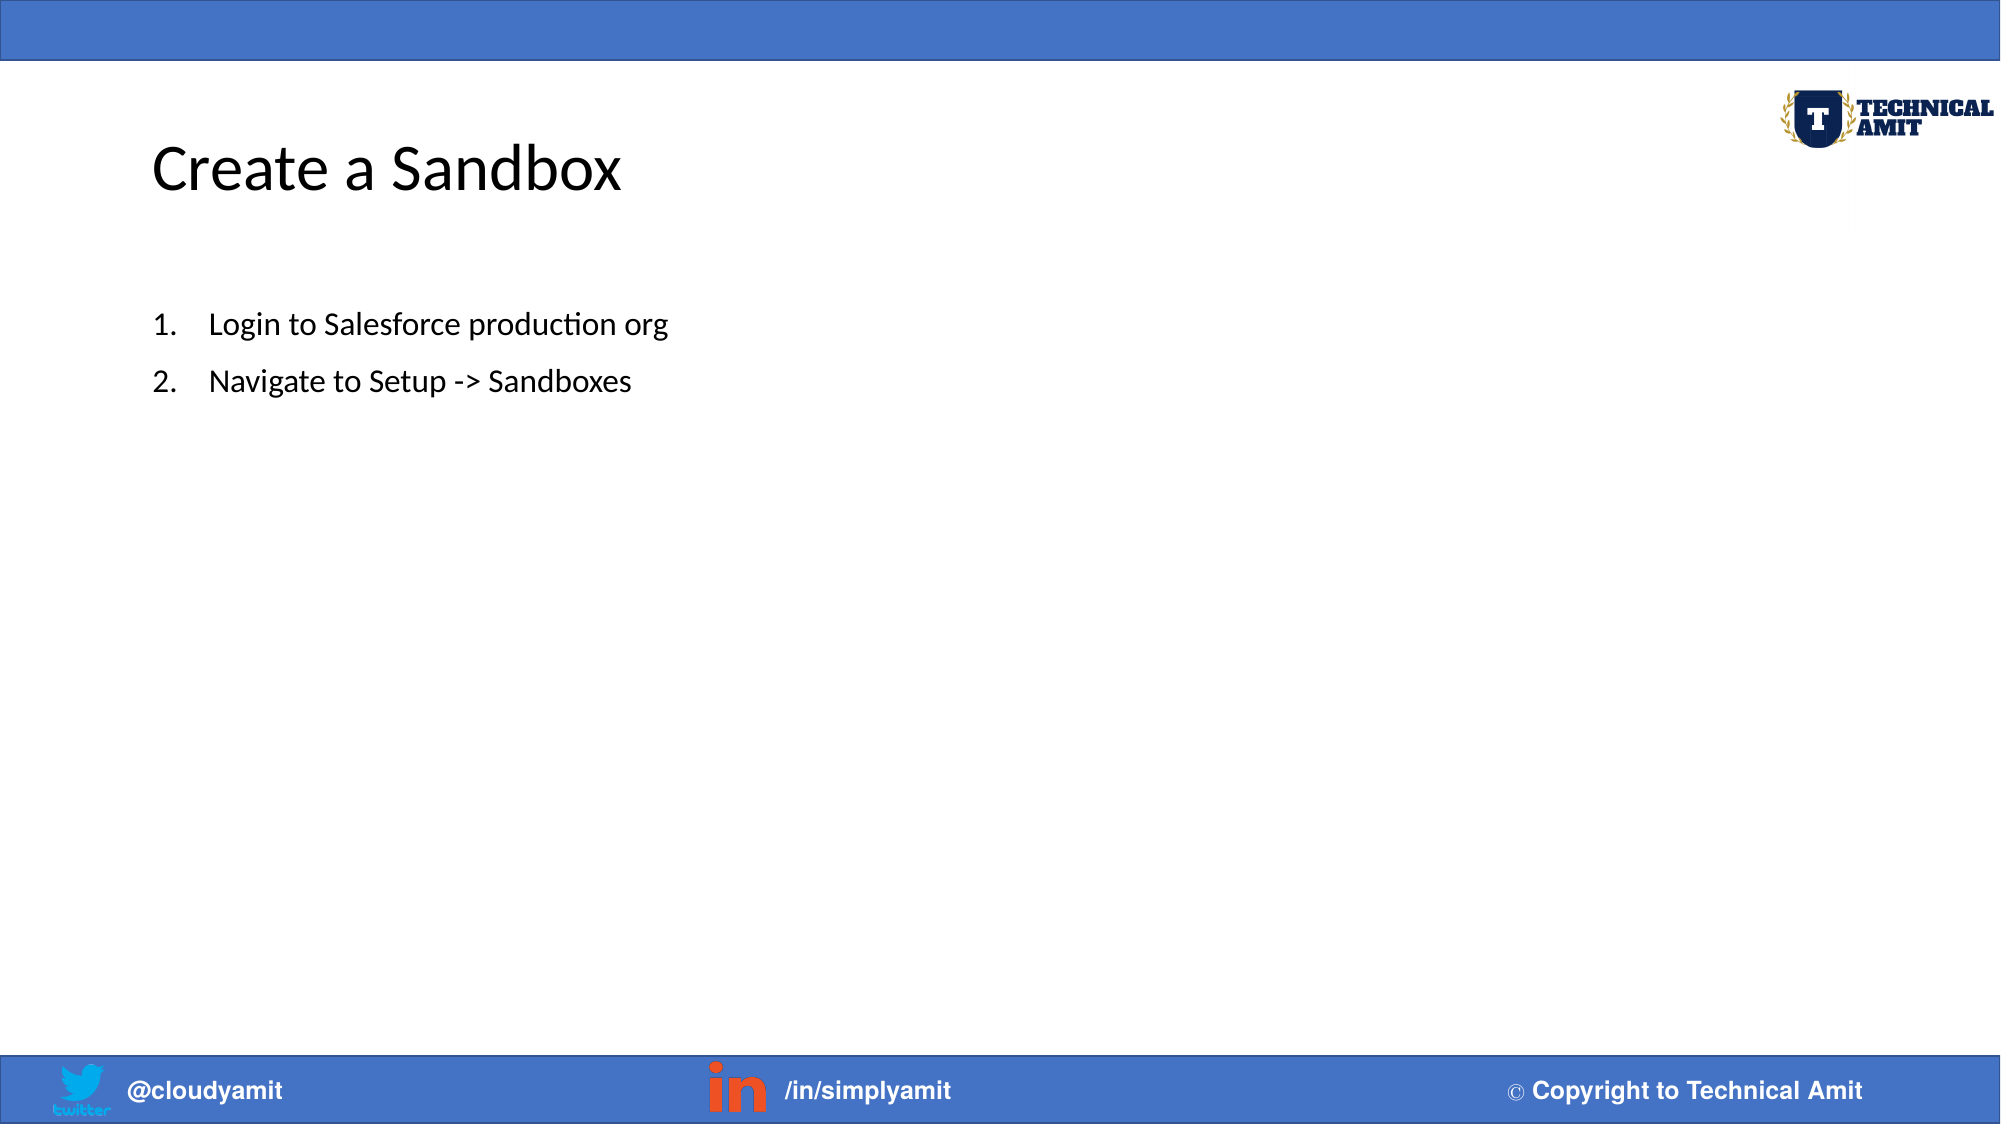

# Create a Sandbox
Login to Salesforce production org
Navigate to Setup -> Sandboxes